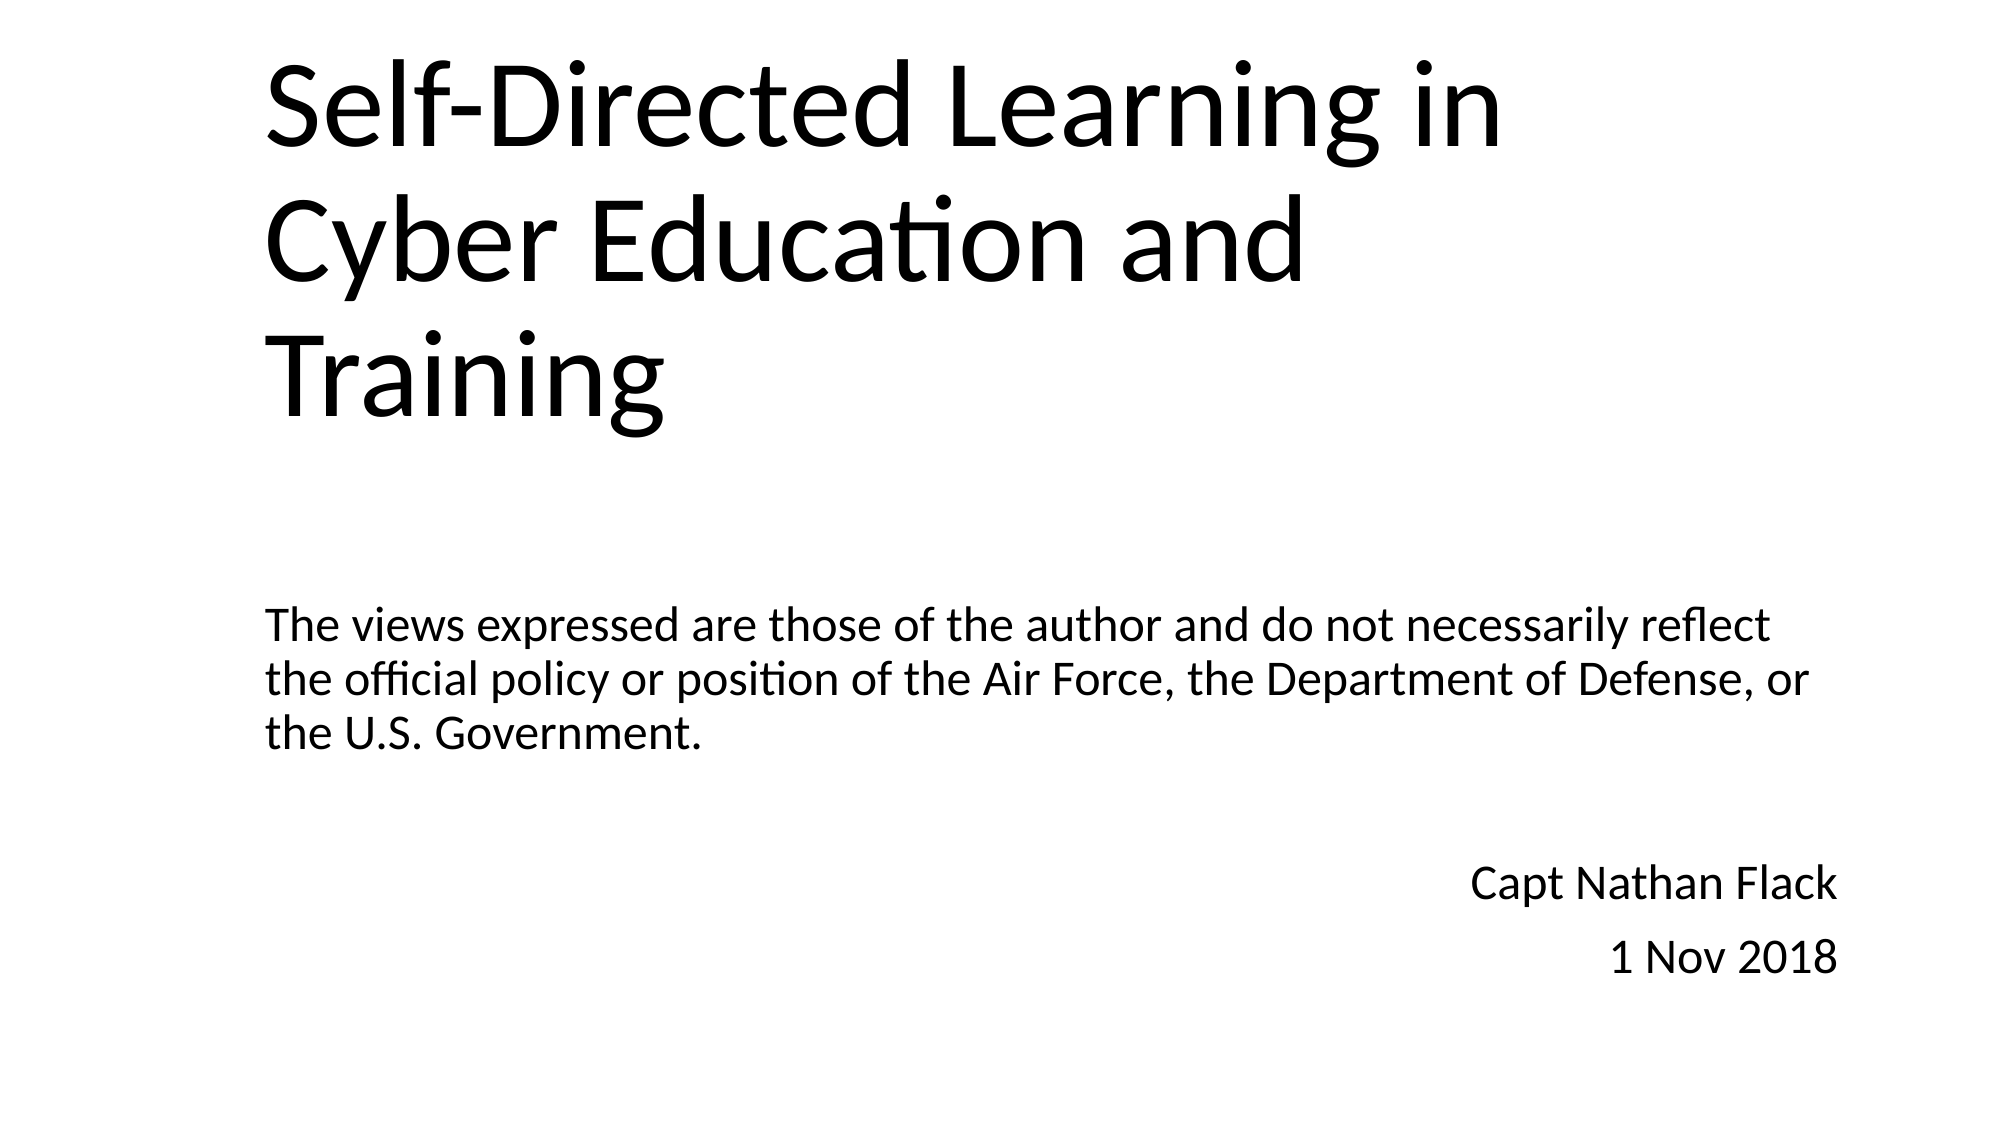

# Self-Directed Learning in Cyber Education and Training
The views expressed are those of the author and do not necessarily reflect the official policy or position of the Air Force, the Department of Defense, or the U.S. Government.

Capt Nathan Flack
1 Nov 2018